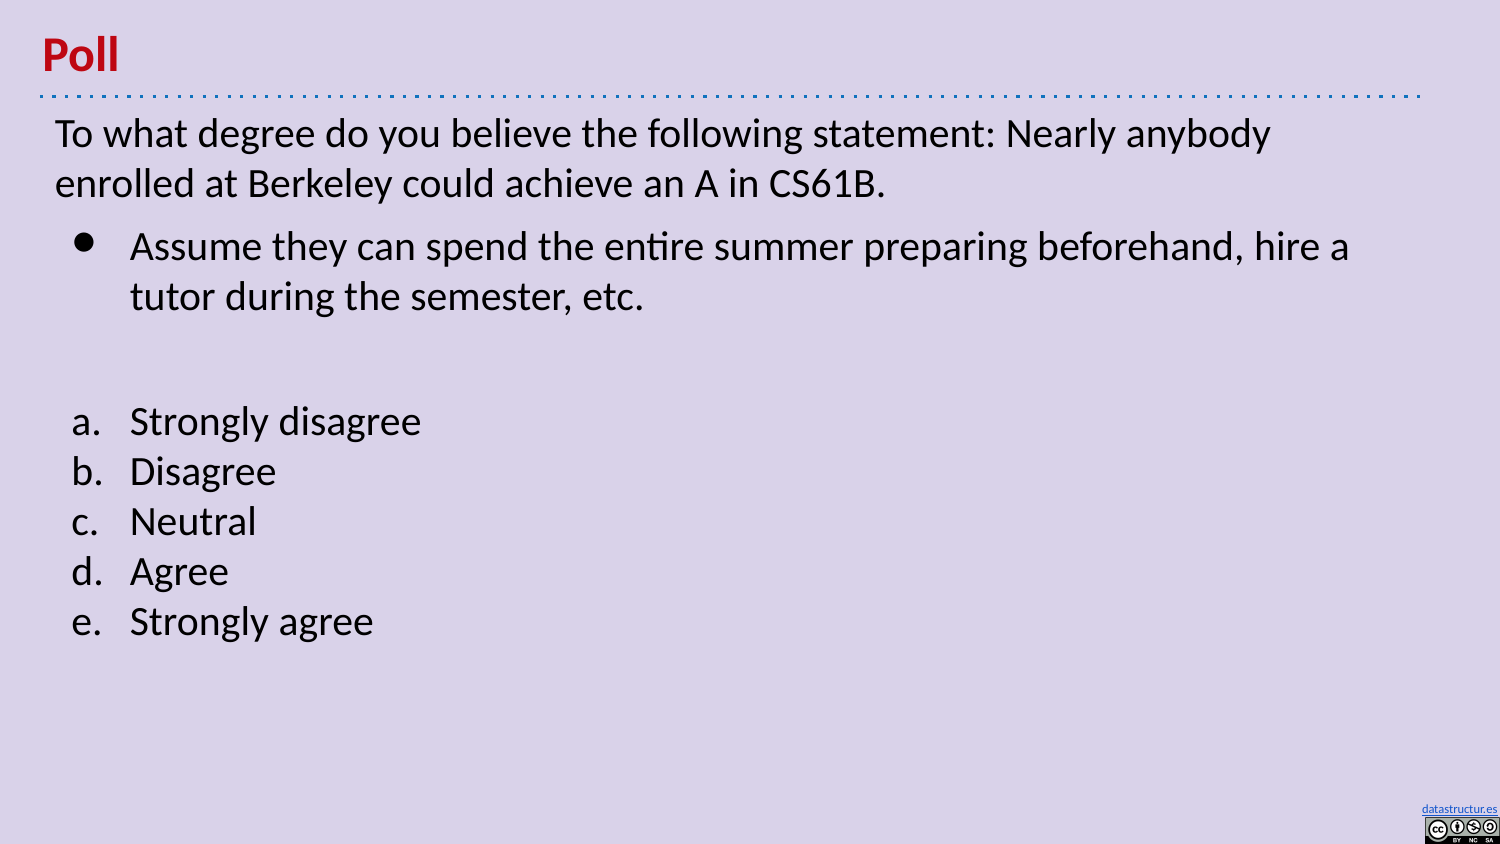

# Poll
To what degree do you believe the following statement: Nearly anybody enrolled at Berkeley could achieve an A in CS61B.
Assume they can spend the entire summer preparing beforehand, hire a tutor during the semester, etc.

Strongly disagree
Disagree
Neutral
Agree
Strongly agree